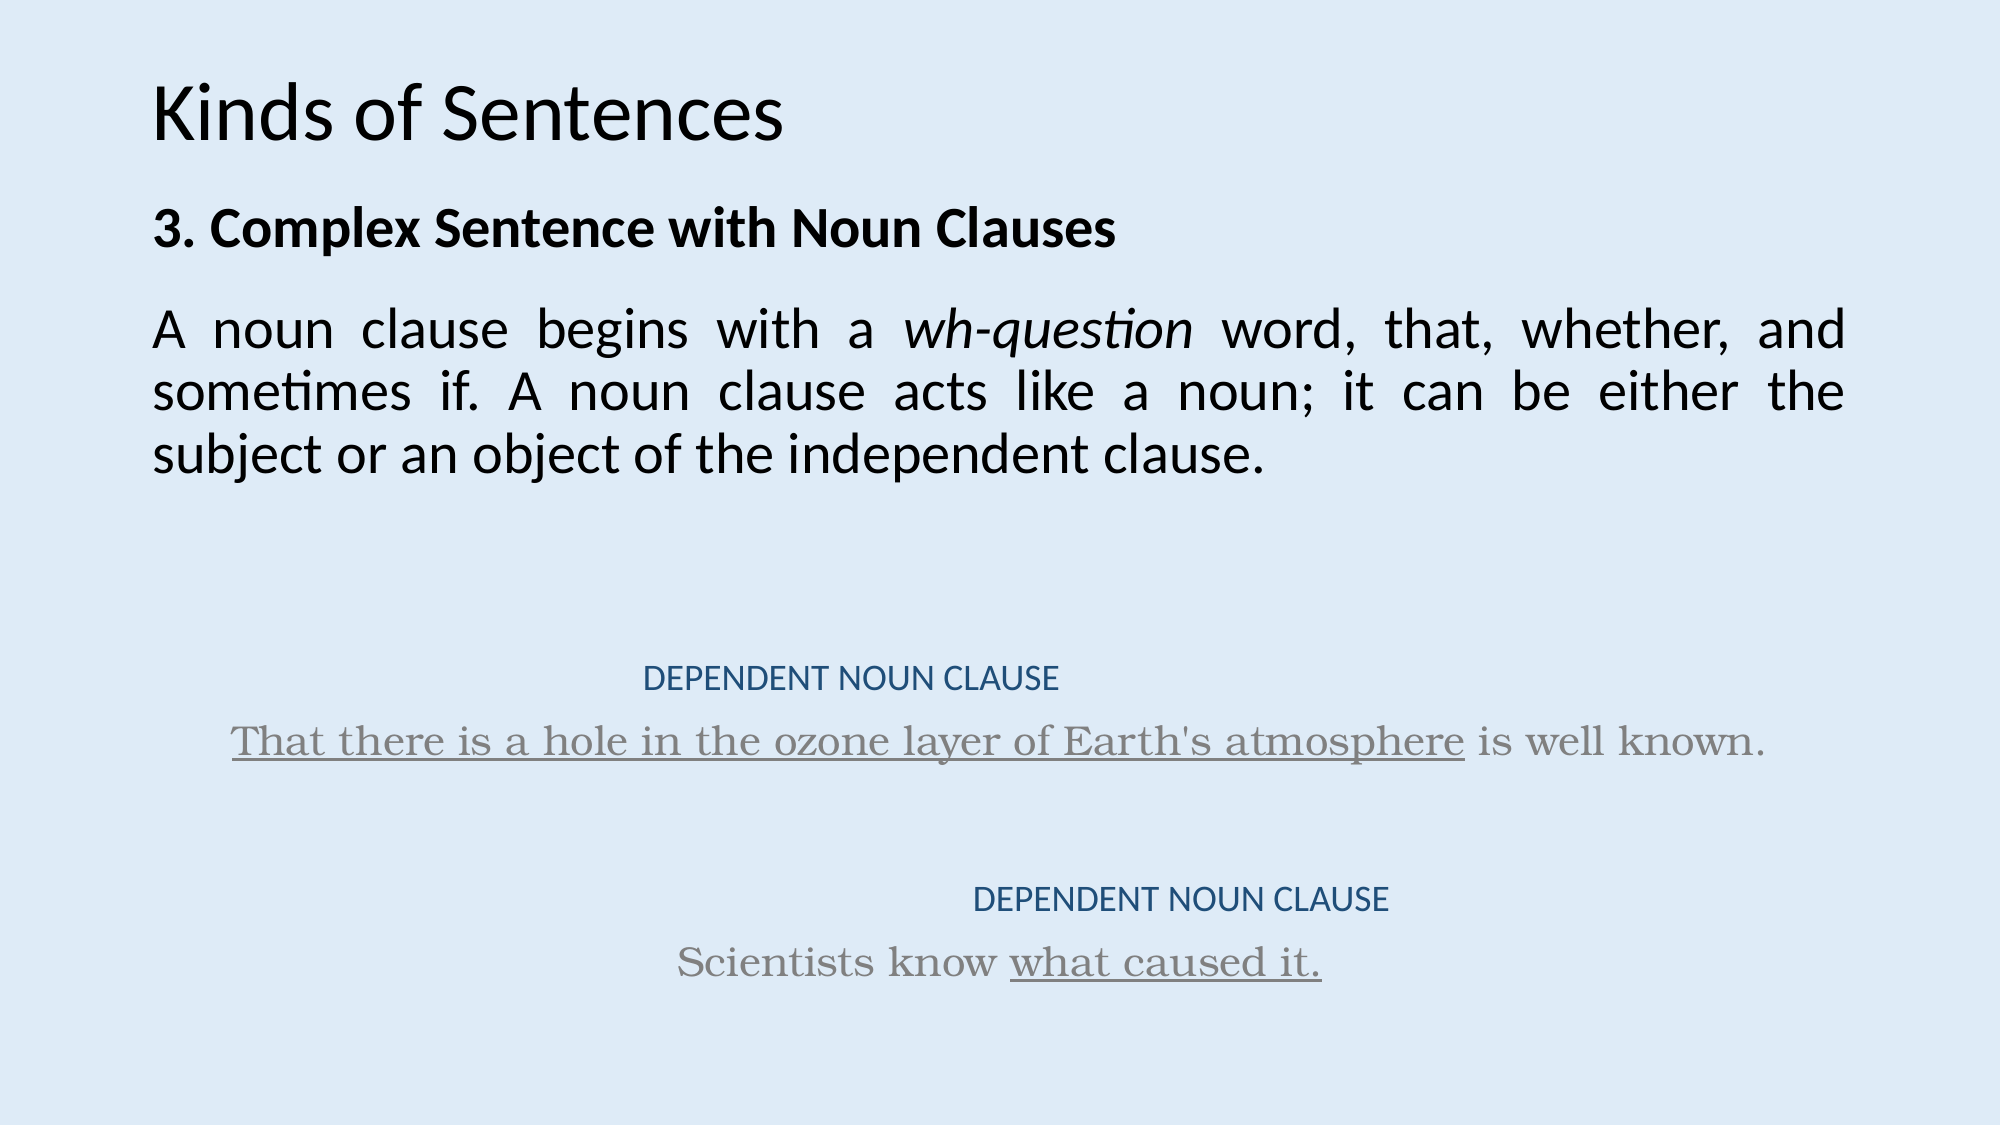

# Kinds of Sentences
3. Complex Sentence with Noun Clauses
A noun clause begins with a wh-question word, that, whether, and sometimes if. A noun clause acts like a noun; it can be either the subject or an object of the independent clause.
DEPENDENT NOUN CLAUSE
That there is a hole in the ozone layer of Earth's atmosphere is well known.
DEPENDENT NOUN CLAUSE
Scientists know what caused it.